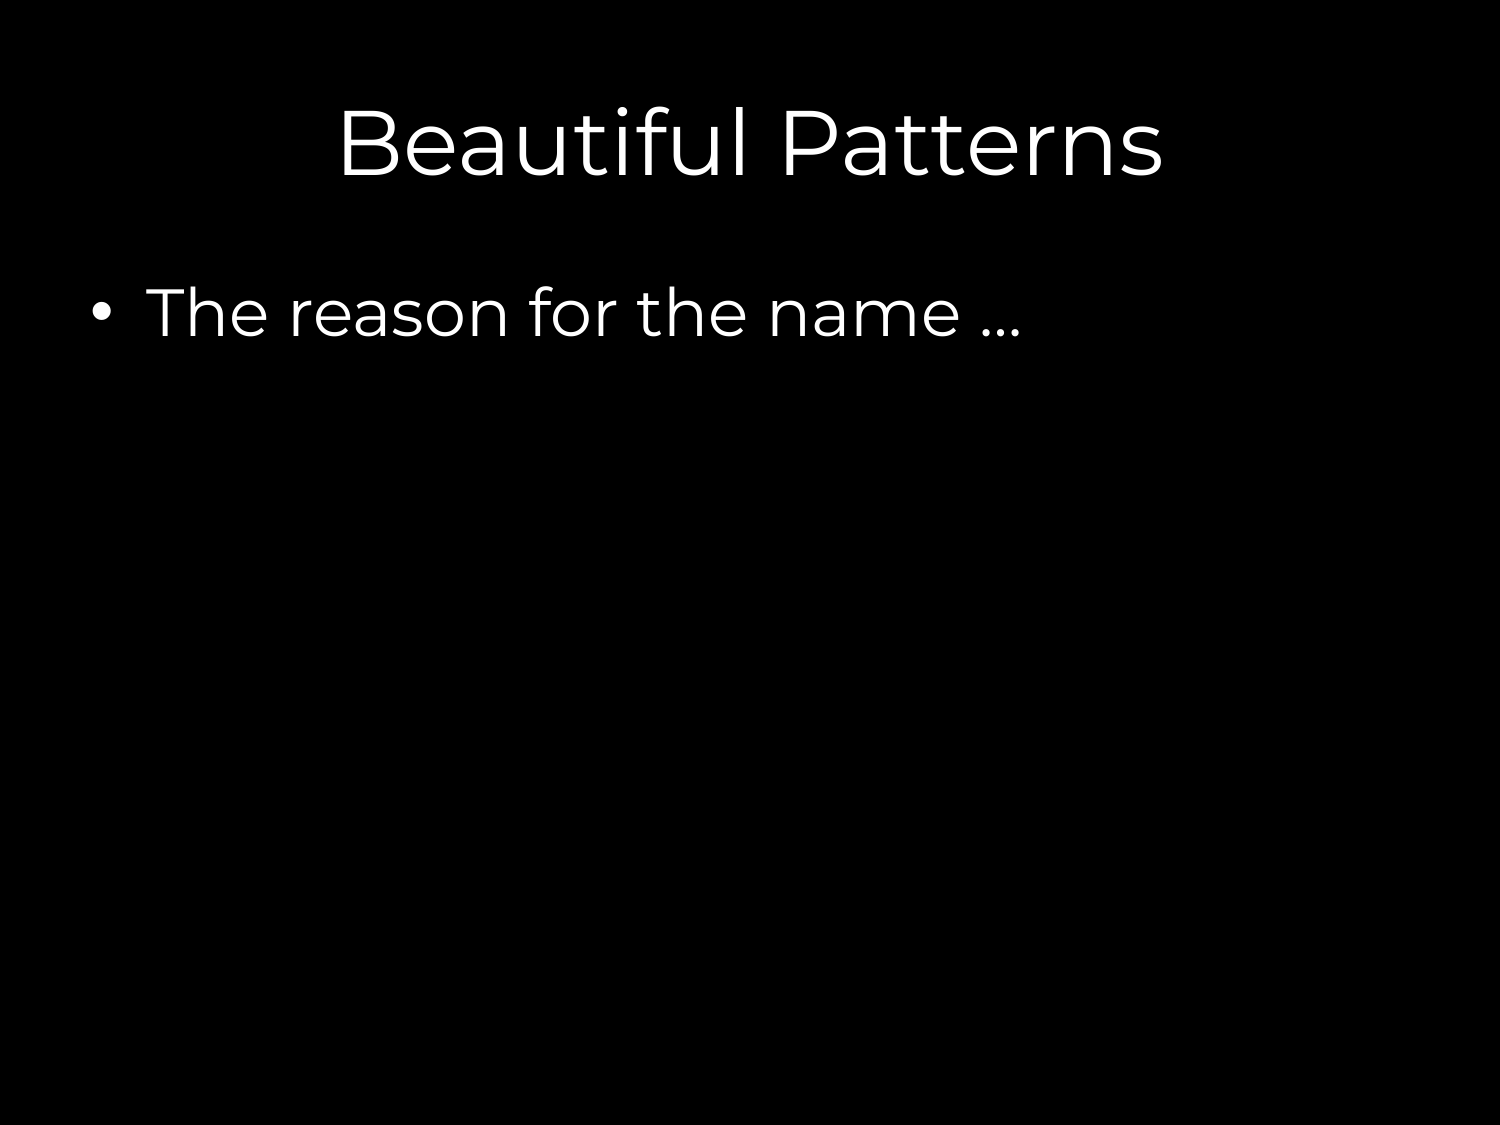

# Beautiful Patterns
The reason for the name …